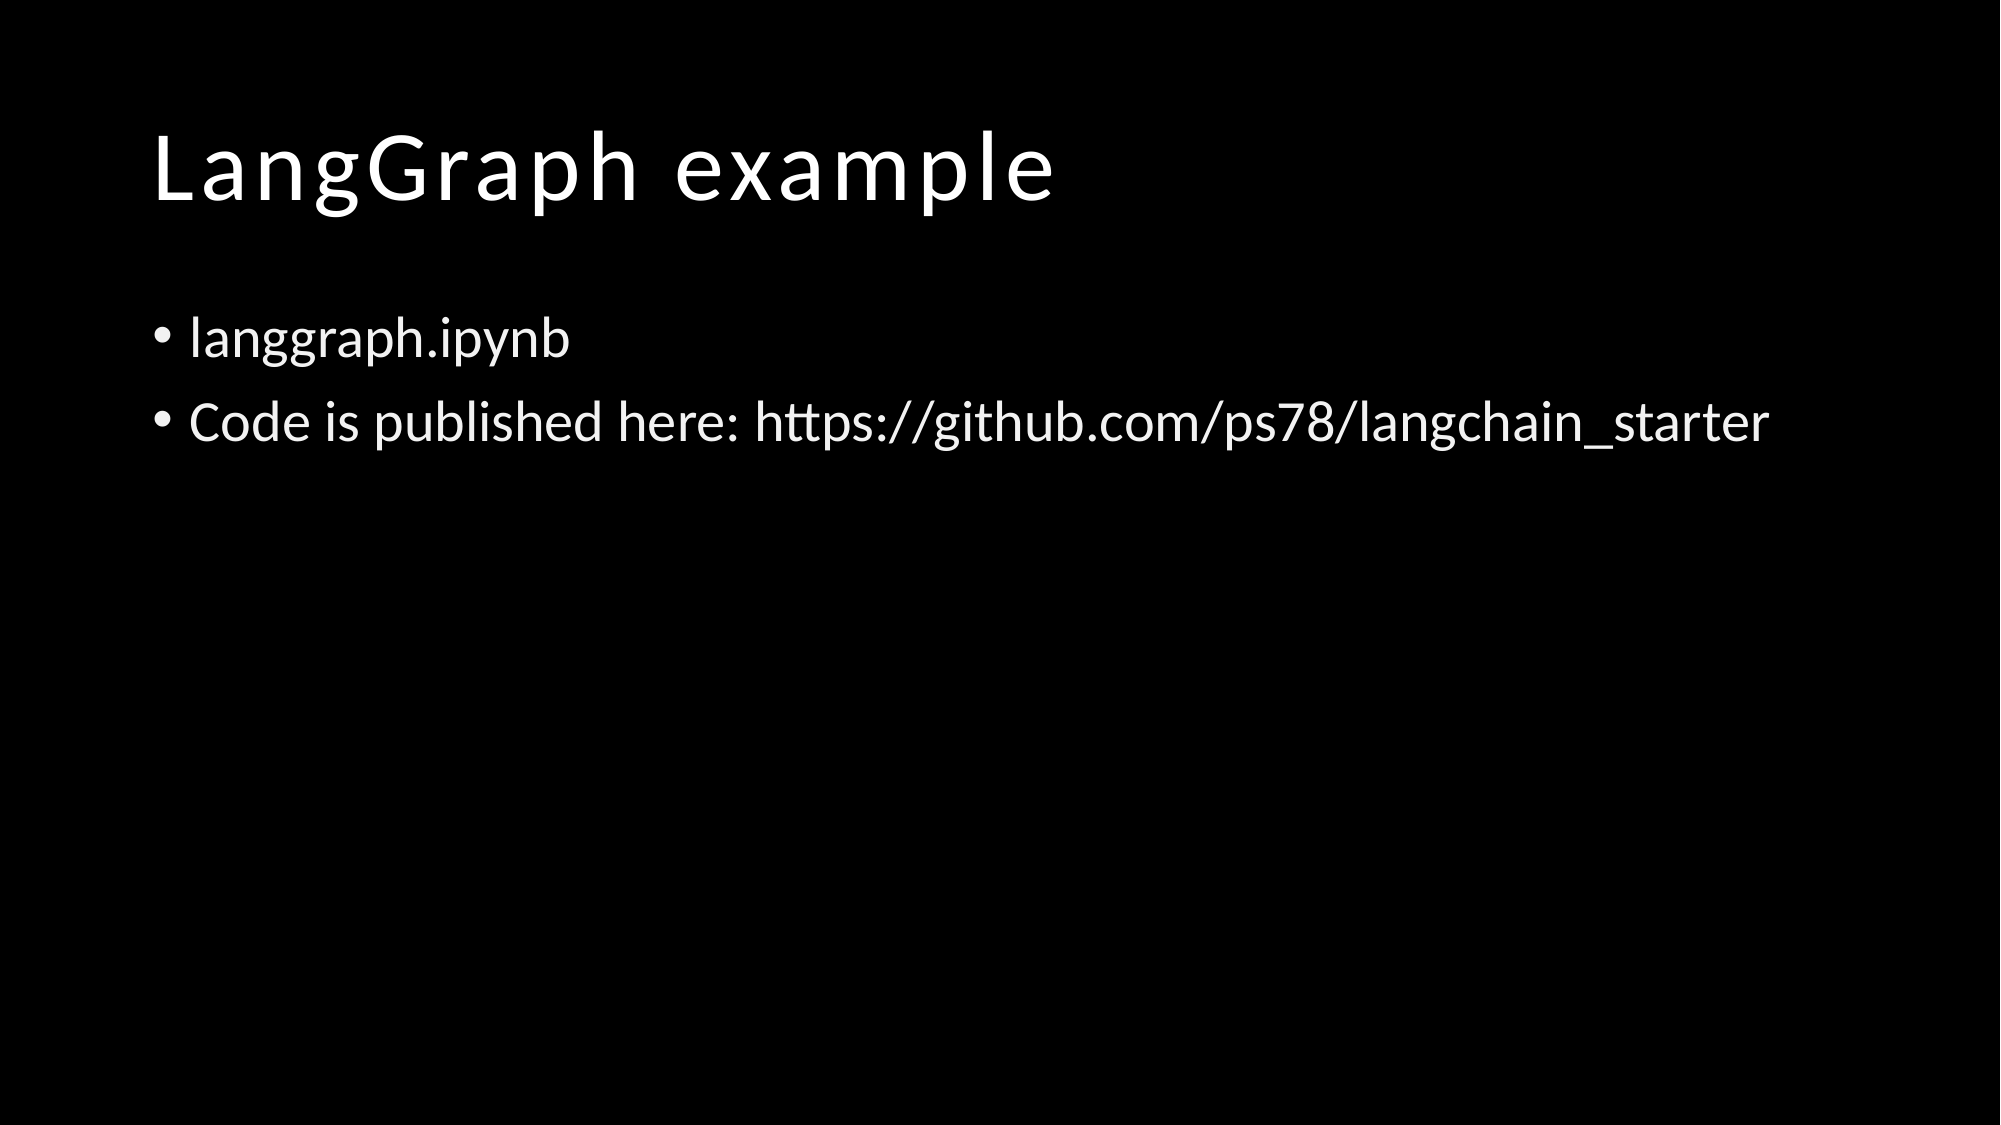

# LangGraph example
langgraph.ipynb
Code is published here: https://github.com/ps78/langchain_starter